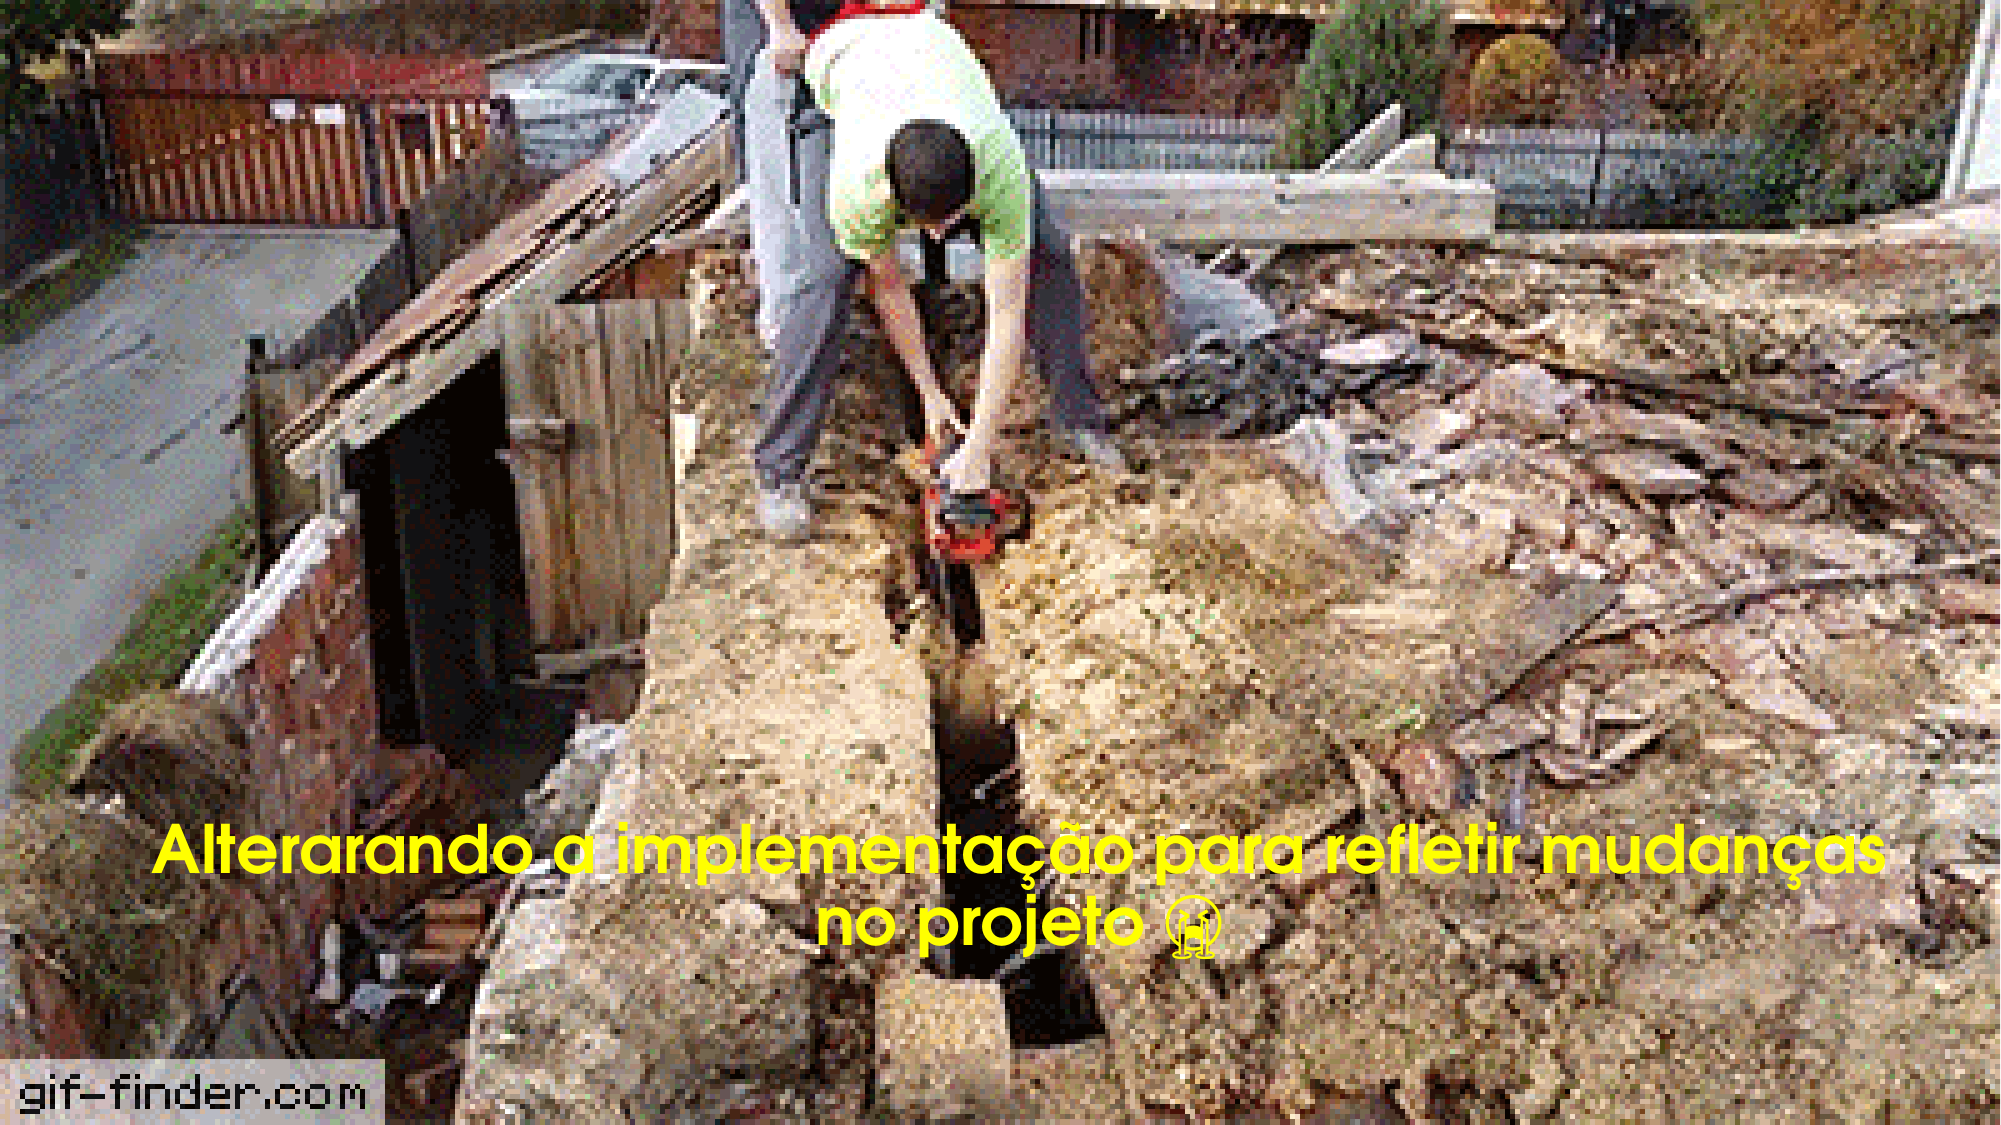

5
Alterarando a implementação para refletir mudanças no projeto 😭